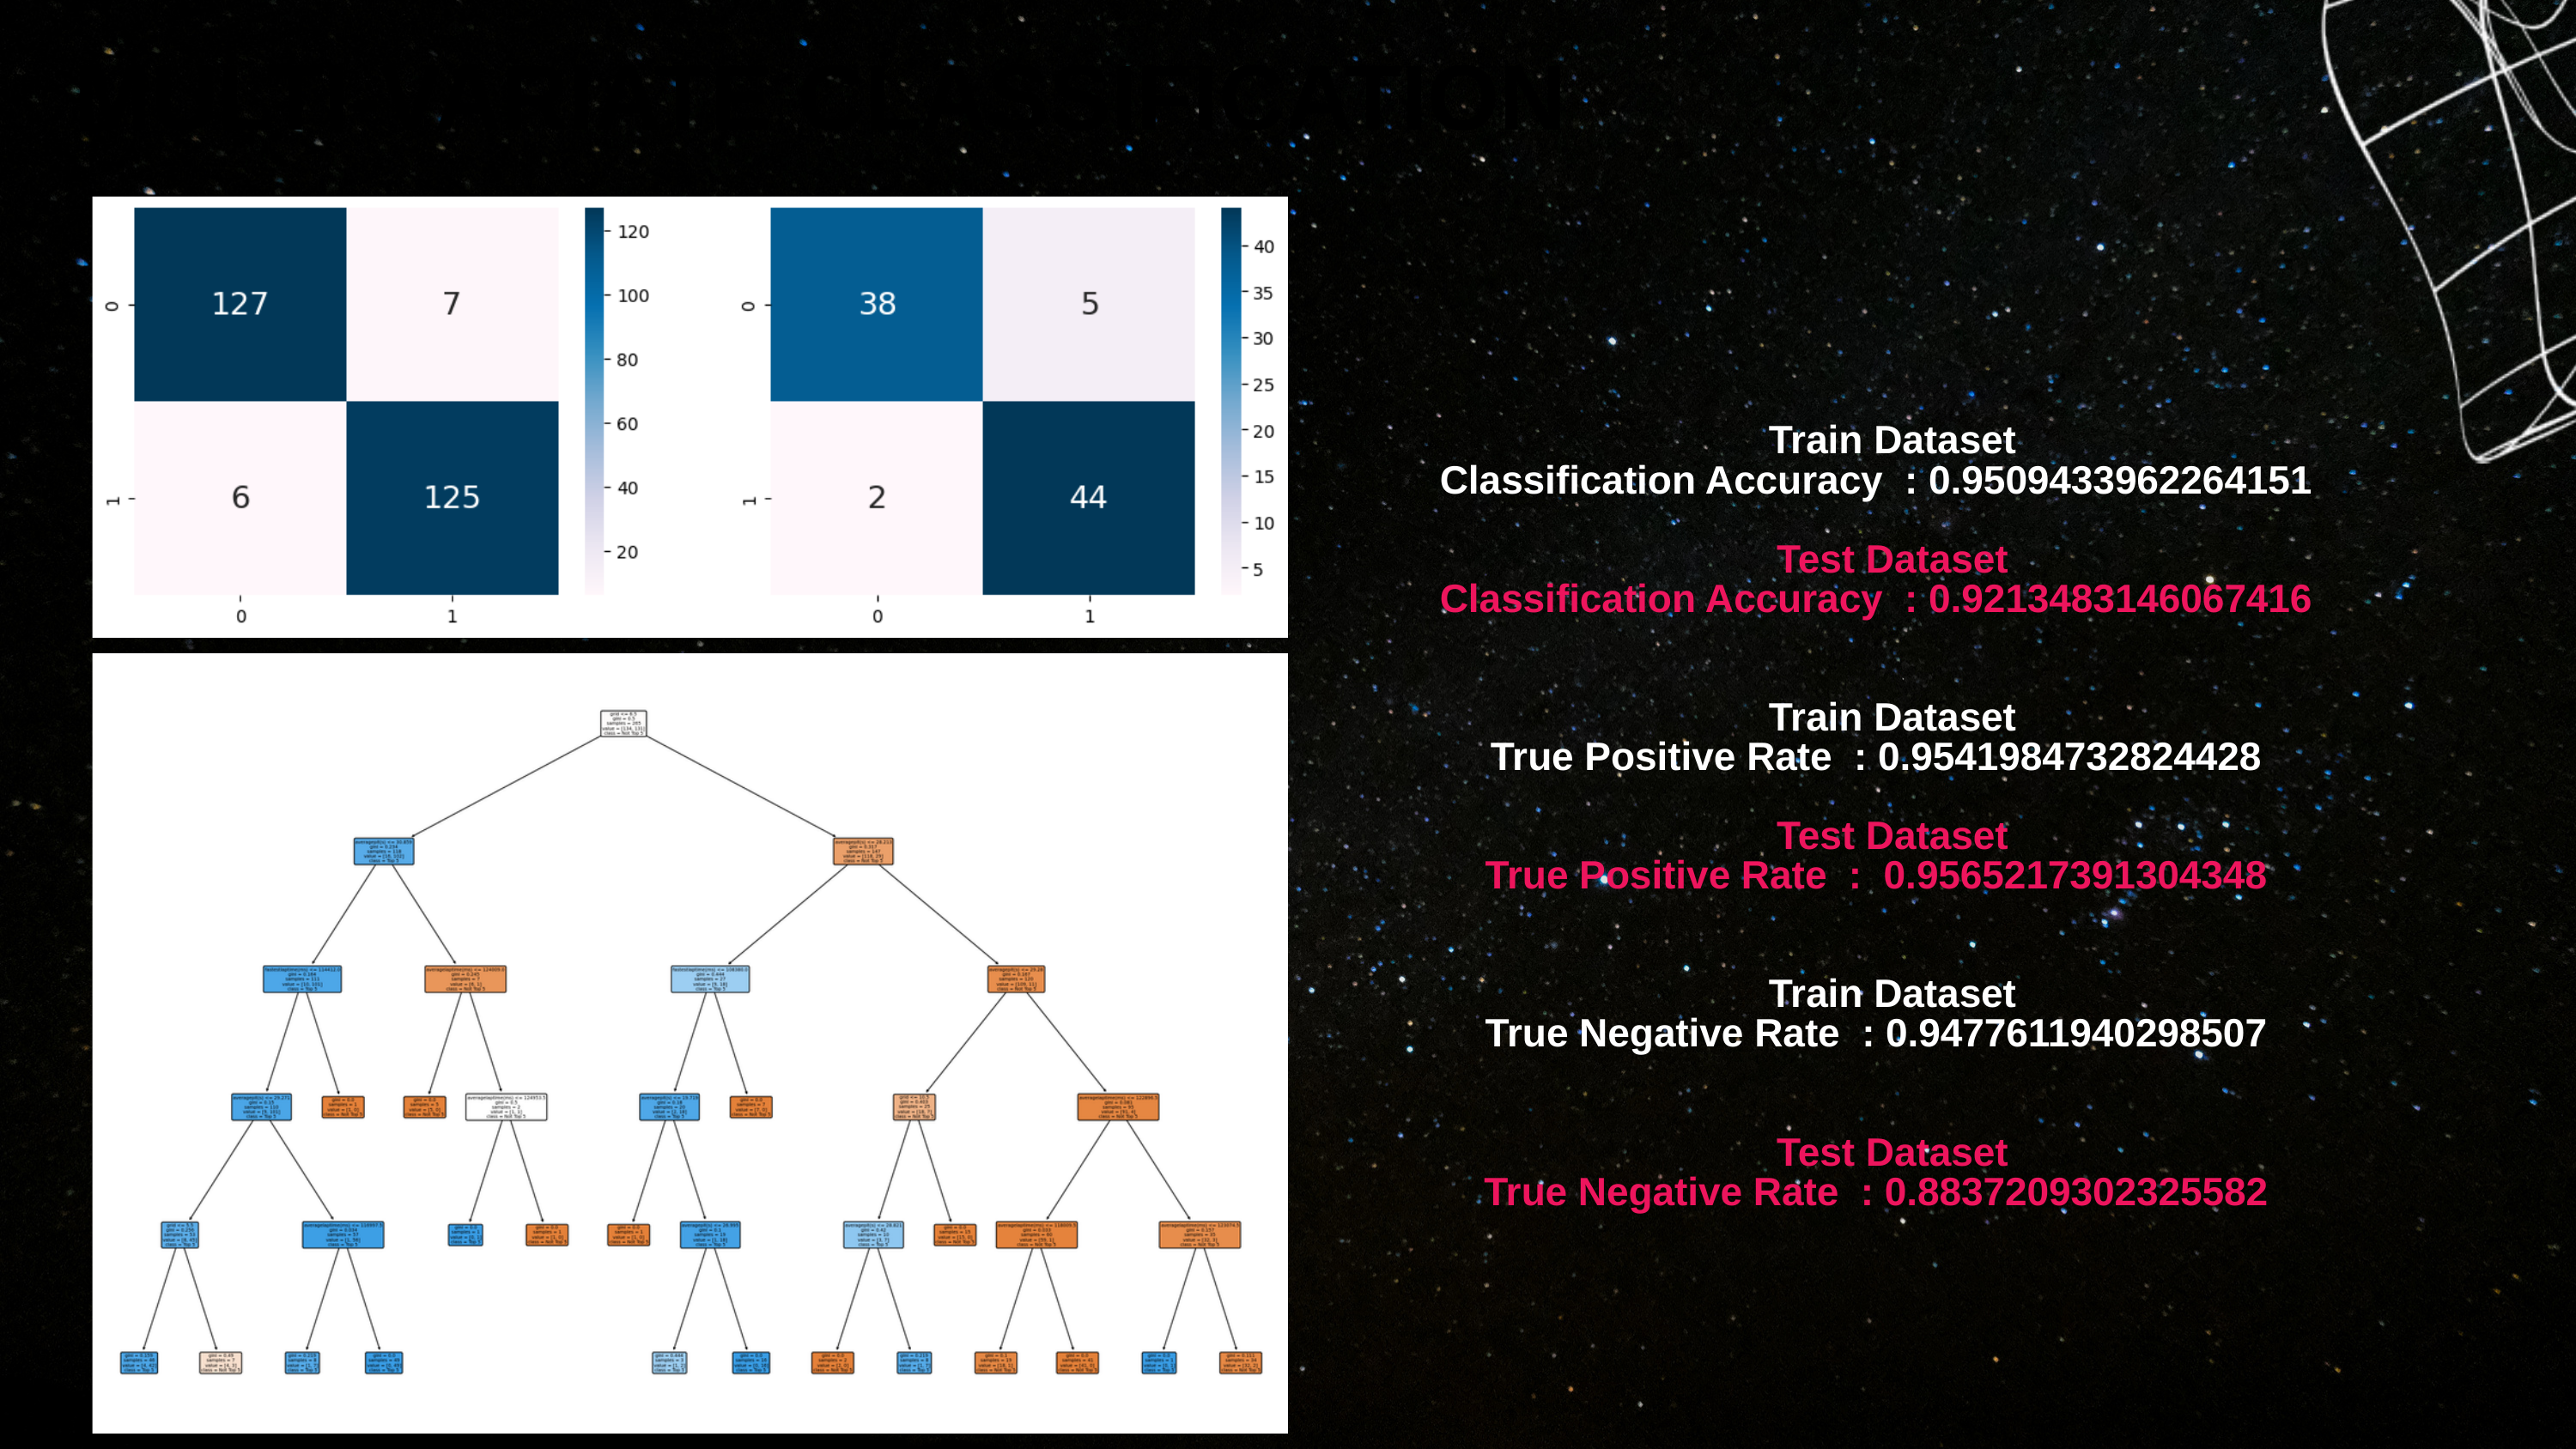

MULTI-VARIATE CLASSIFICATION

   Train Dataset
Classification Accuracy  : 0.9509433962264151

   Test Dataset
Classification Accuracy  : 0.9213483146067416

   Train Dataset
True Positive Rate  : 0.9541984732824428

   Test Dataset
True Positive Rate  :  0.9565217391304348

   Train Dataset
True Negative Rate  : 0.9477611940298507

   Test Dataset
True Negative Rate  : 0.8837209302325582